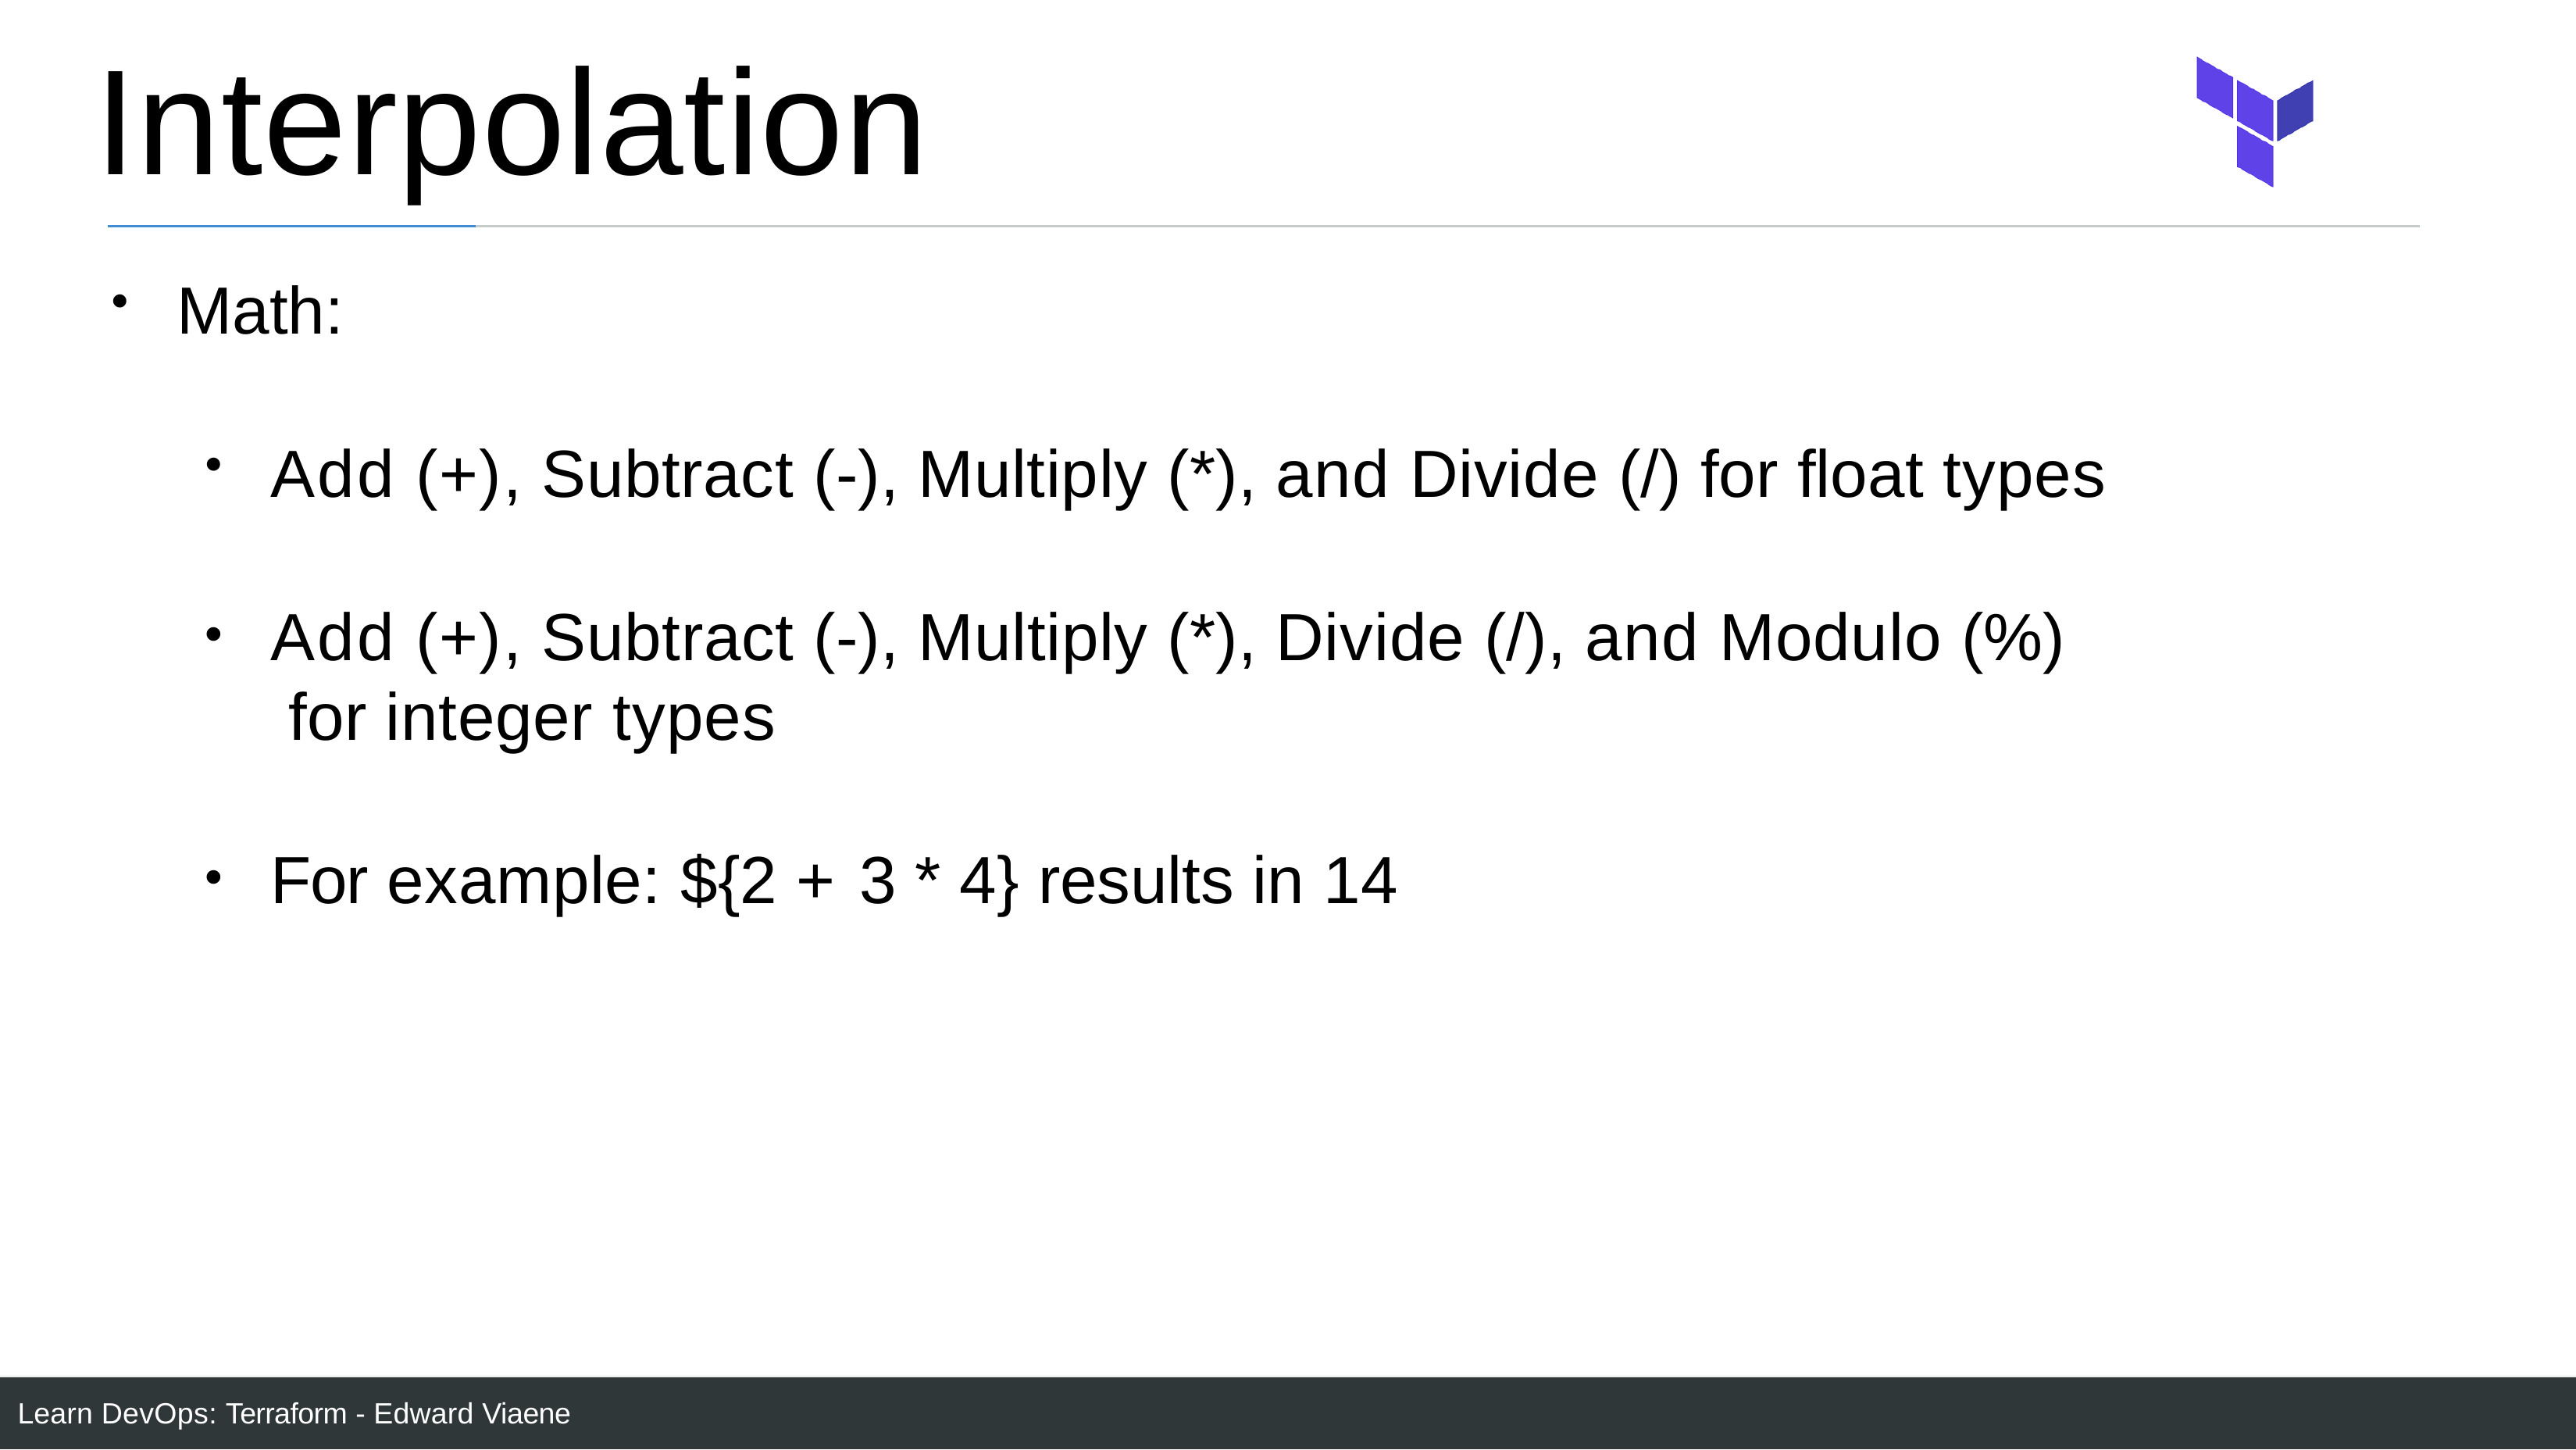

# Interpolation
Math:

Add (+), Subtract (-), Multiply (*), and Divide (/) for float types

Add (+), Subtract (-), Multiply (*), Divide (/), and Modulo (%)  for integer types

For example: ${2 + 3 * 4} results in 14
Learn DevOps: Terraform - Edward Viaene